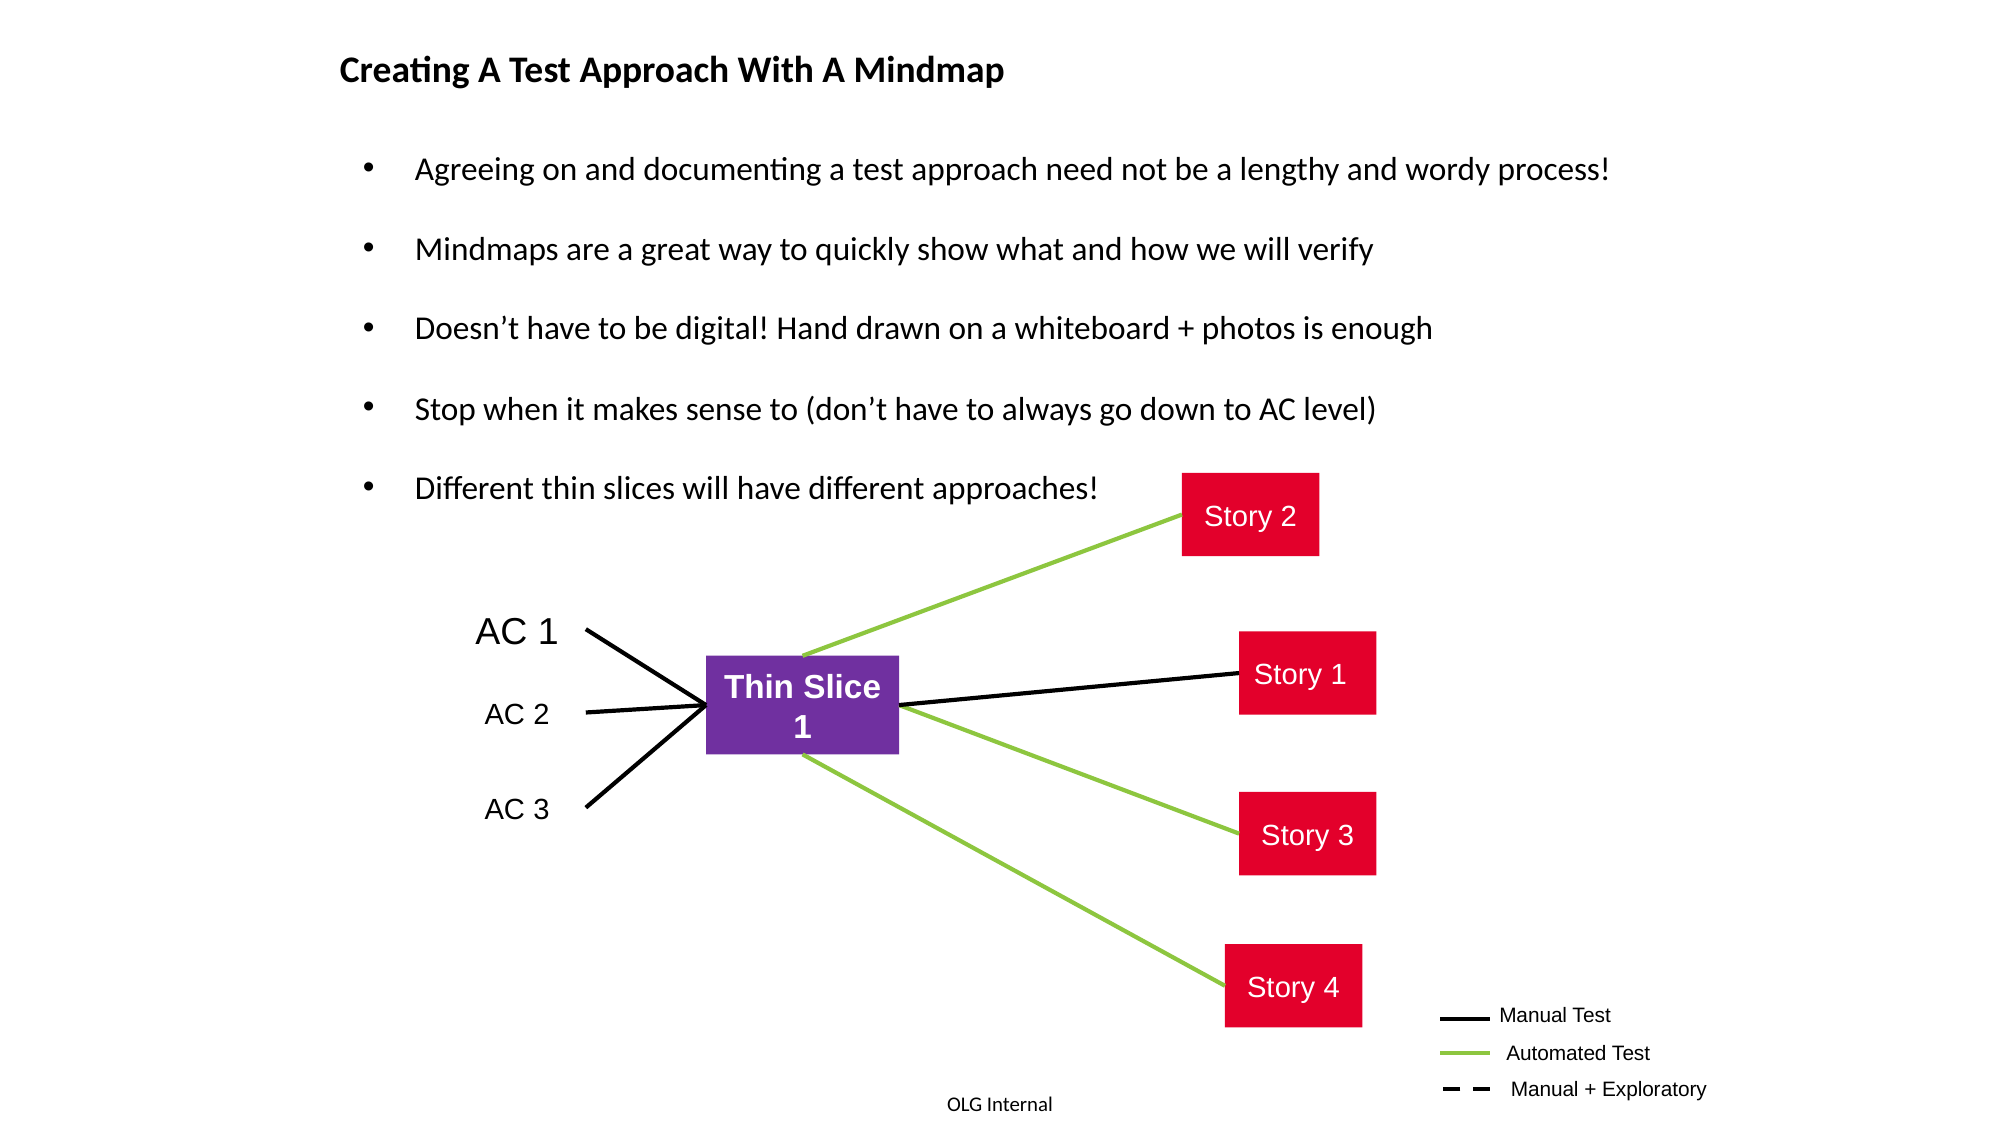

# Creating A Test Approach With A Mindmap
Agreeing on and documenting a test approach need not be a lengthy and wordy process!

Mindmaps are a great way to quickly show what and how we will verify

Doesn’t have to be digital! Hand drawn on a whiteboard + photos is enough

Stop when it makes sense to (don’t have to always go down to AC level)

Different thin slices will have different approaches!

Story 2
AC 1
Story 1
Thin Slice 1
AC 2
AC 3
Story 3
Story 4
Manual Test
Automated Test
Manual + Exploratory